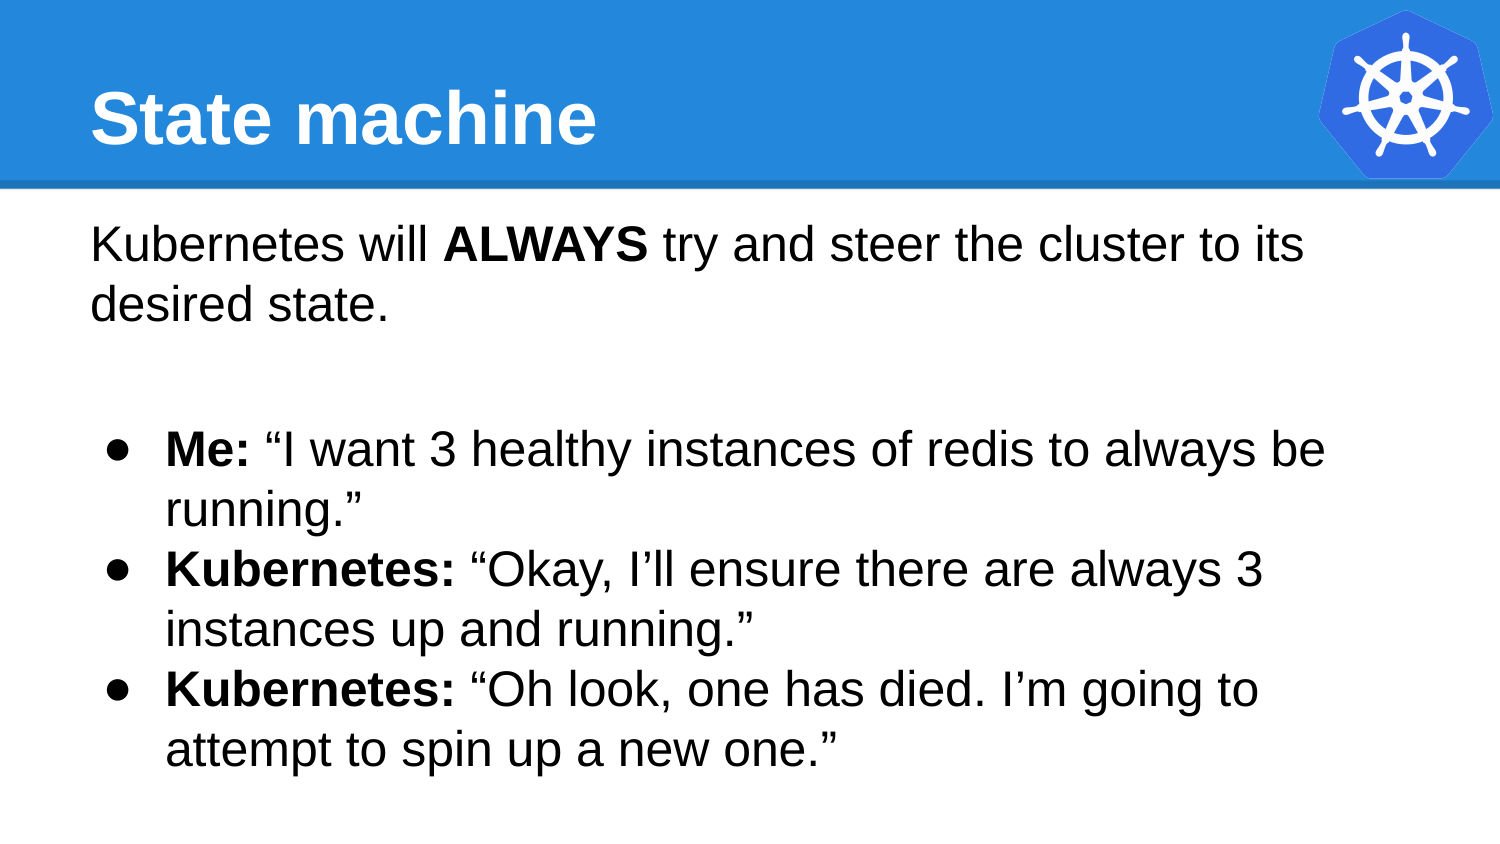

# State machine
Kubernetes will ALWAYS try and steer the cluster to its desired state.

Me: “I want 3 healthy instances of redis to always be running.”
Kubernetes: “Okay, I’ll ensure there are always 3 instances up and running.”
Kubernetes: “Oh look, one has died. I’m going to attempt to spin up a new one.”